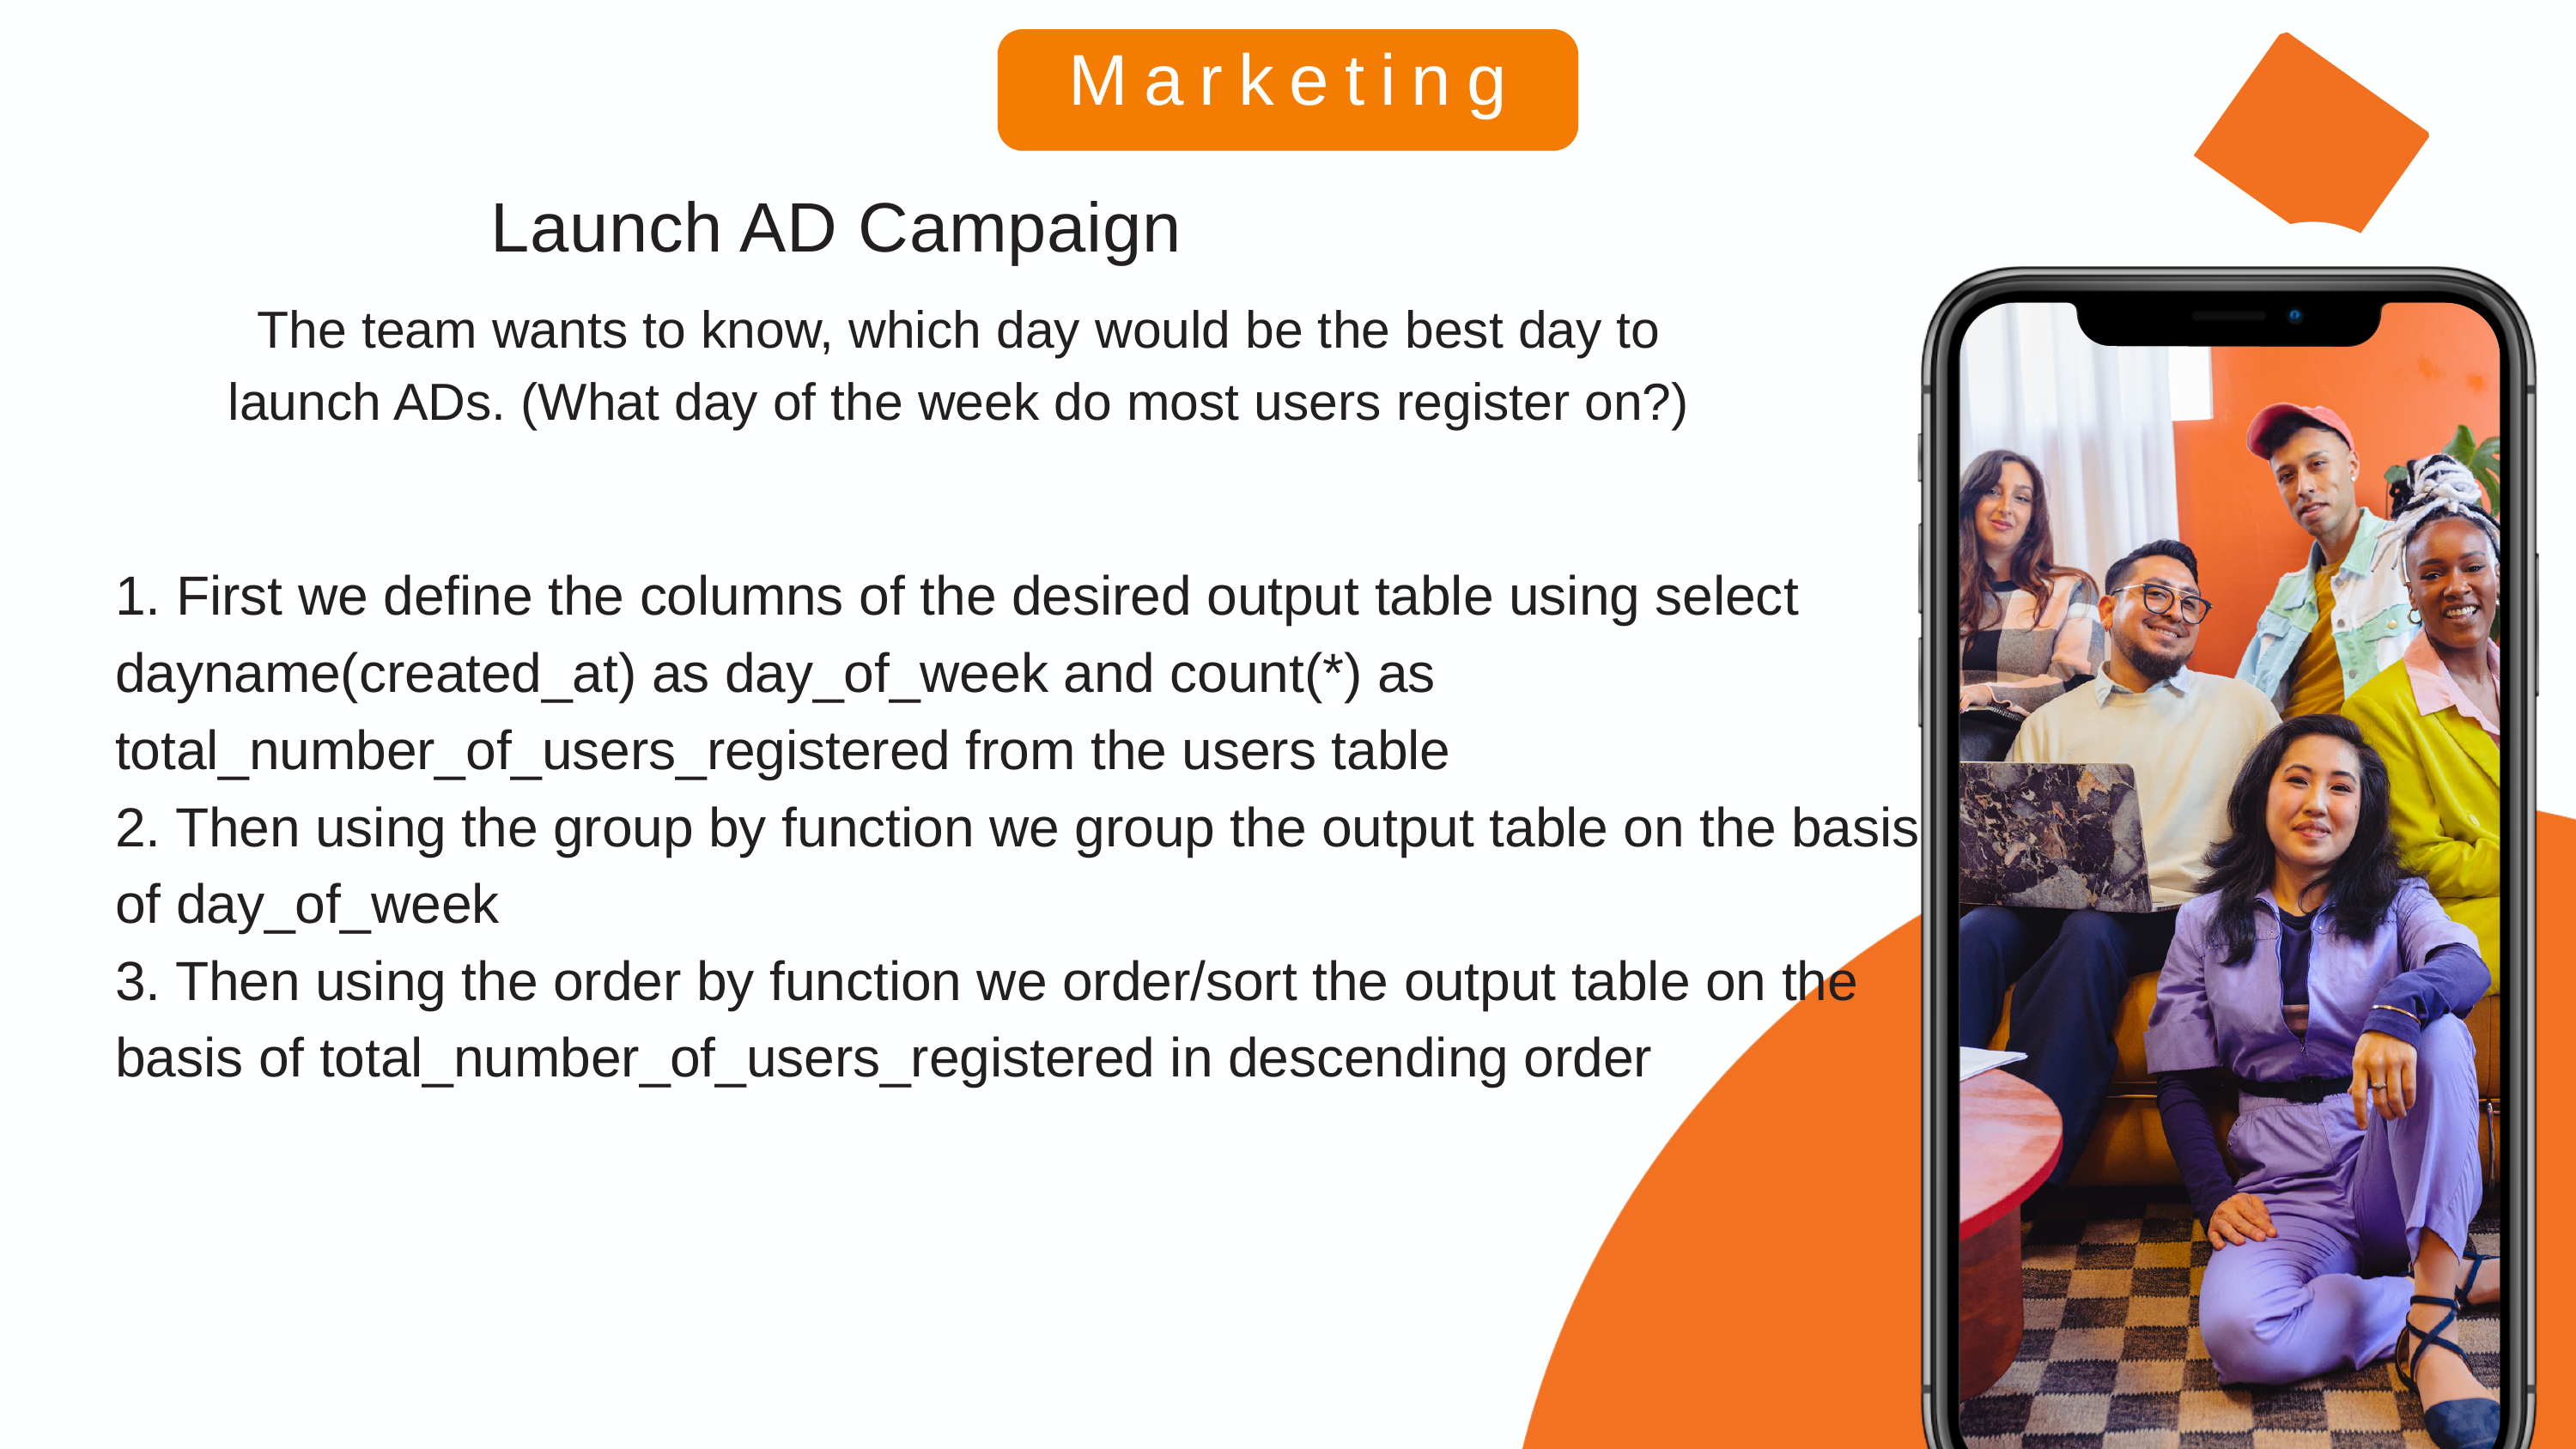

Marketing

Launch AD Campaign

The team wants to know, which day would be the best day to launch ADs. (What day of the week do most users register on?)
1. First we define the columns of the desired output table using select dayname(created_at) as day_of_week and count(*) as total_number_of_users_registered from the users table
2. Then using the group by function we group the output table on the basis of day_of_week
3. Then using the order by function we order/sort the output table on the basis of total_number_of_users_registered in descending order